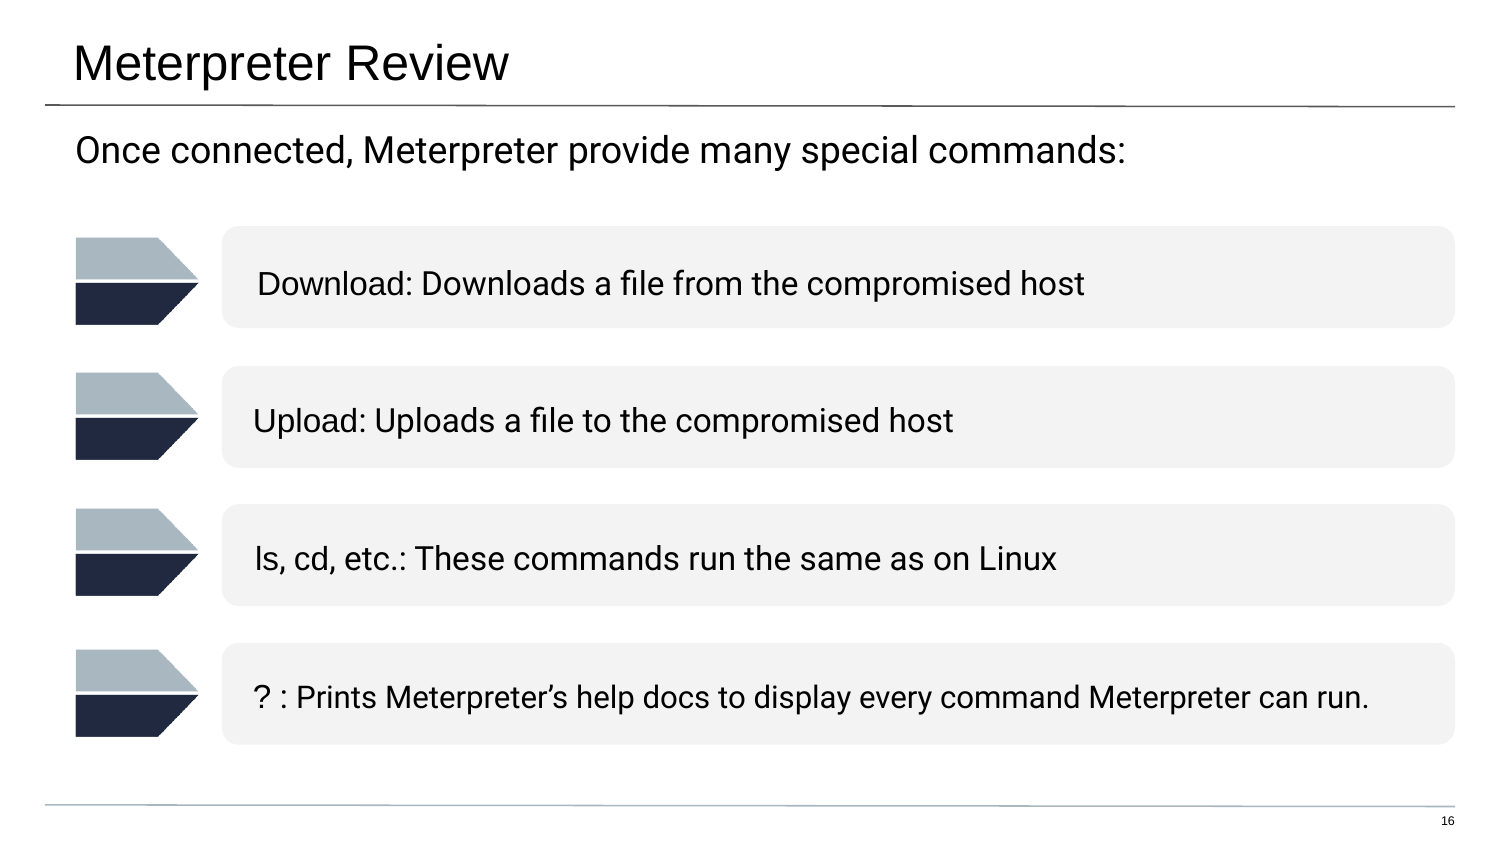

# Meterpreter Review
Once connected, Meterpreter provide many special commands:
Download: Downloads a file from the compromised host
Upload: Uploads a file to the compromised host
ls, cd, etc.: These commands run the same as on Linux
? : Prints Meterpreter’s help docs to display every command Meterpreter can run.

16